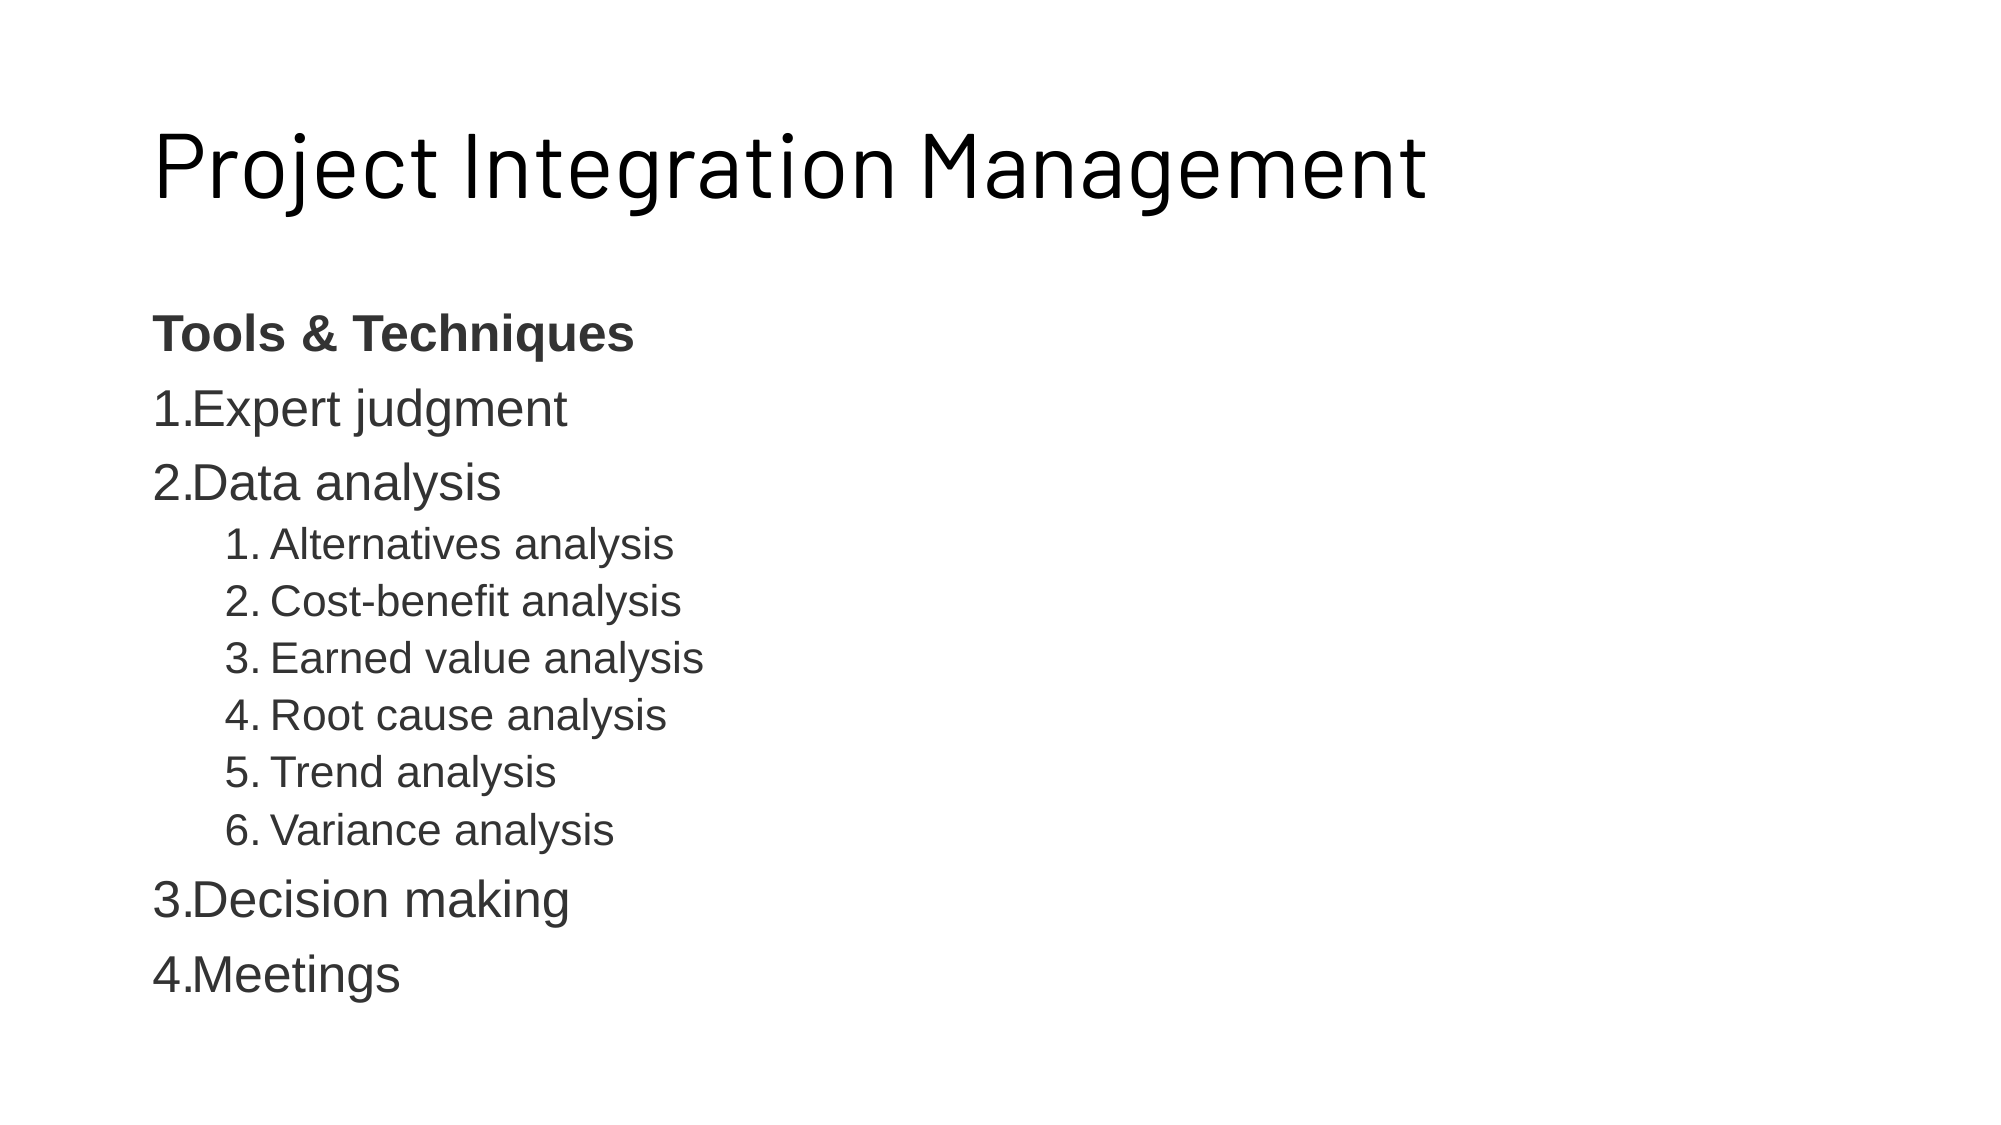

# Project Integration Management
Tools & Techniques
Expert judgment
Data analysis
Alternatives analysis
Cost-benefit analysis
Earned value analysis
Root cause analysis
Trend analysis
Variance analysis
Decision making
Meetings